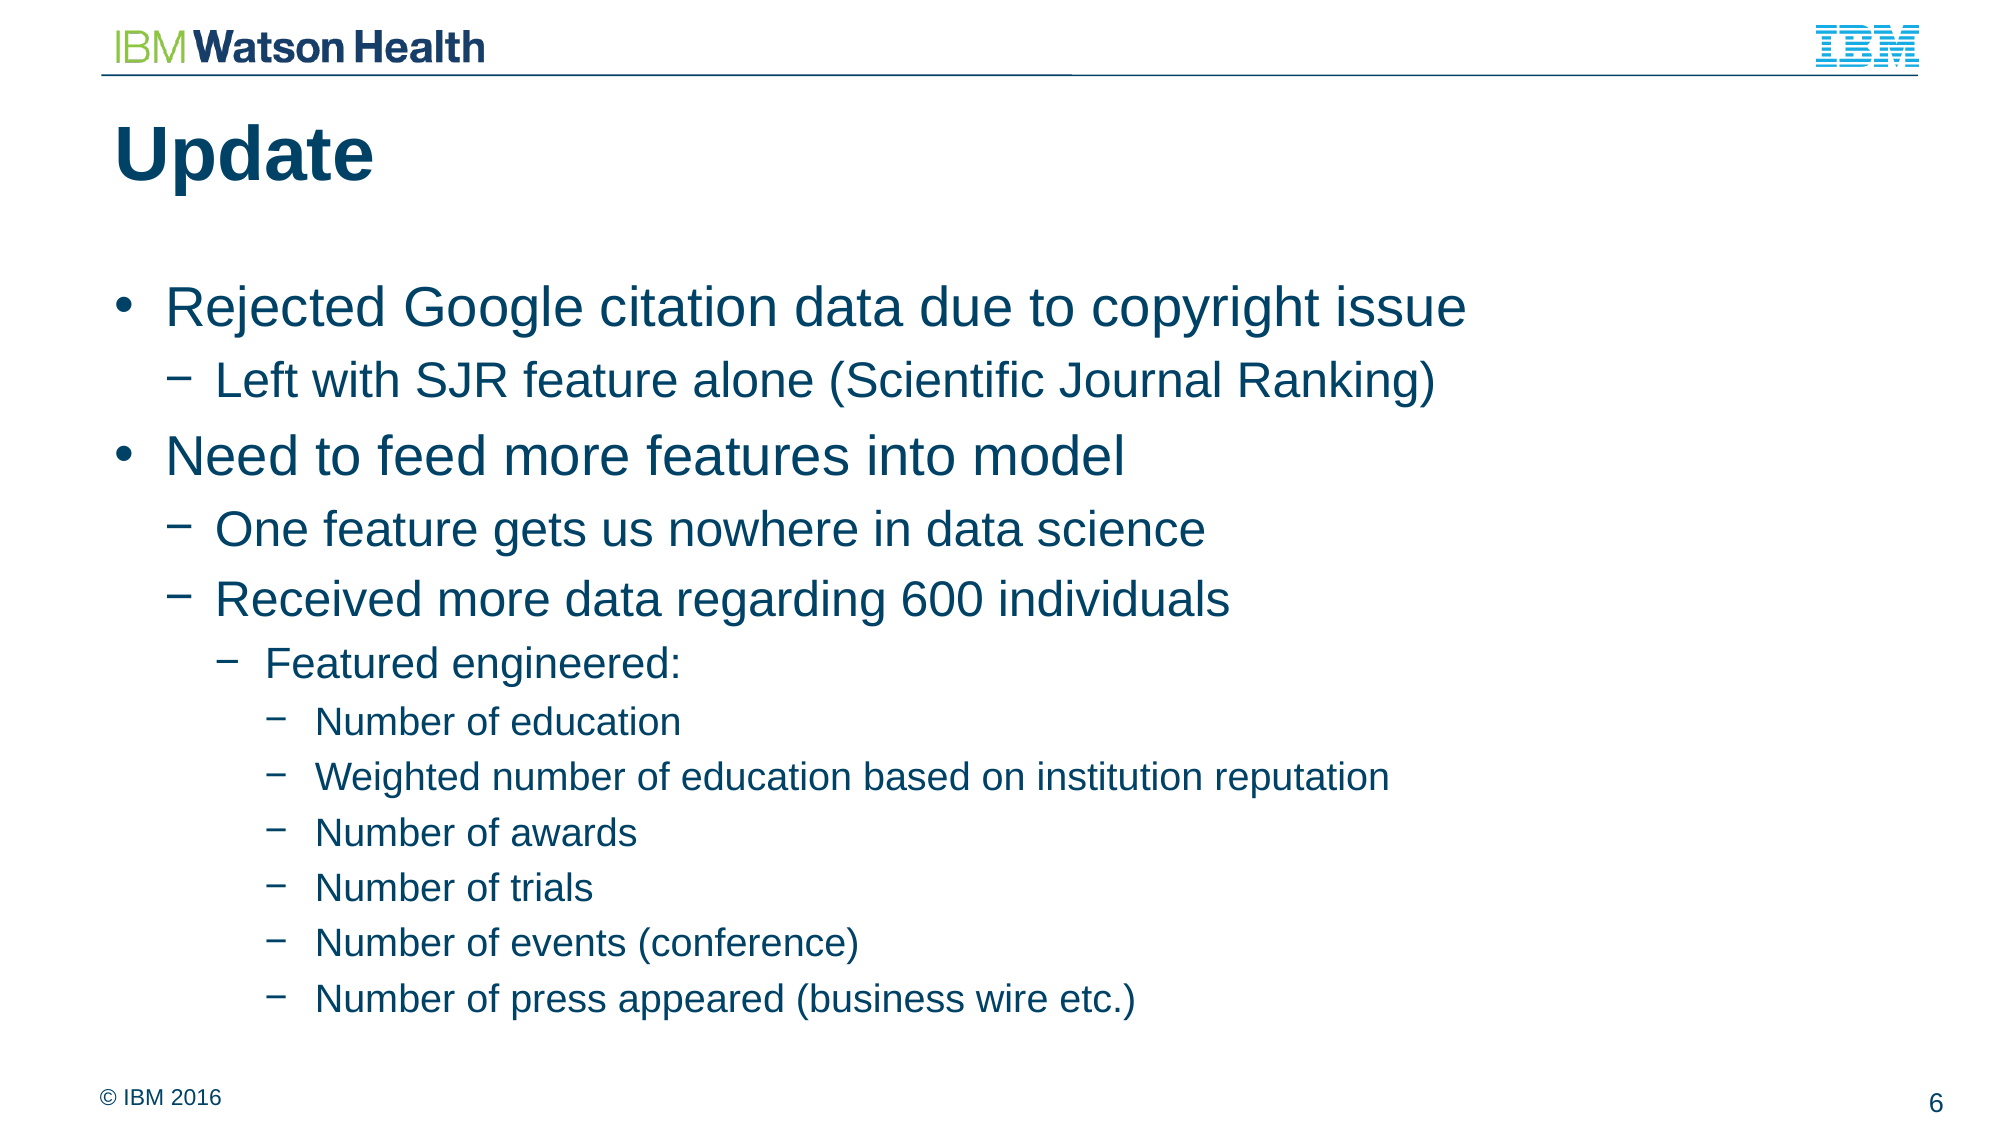

# Update
Rejected Google citation data due to copyright issue
Left with SJR feature alone (Scientific Journal Ranking)
Need to feed more features into model
One feature gets us nowhere in data science
Received more data regarding 600 individuals
Featured engineered:
Number of education
Weighted number of education based on institution reputation
Number of awards
Number of trials
Number of events (conference)
Number of press appeared (business wire etc.)